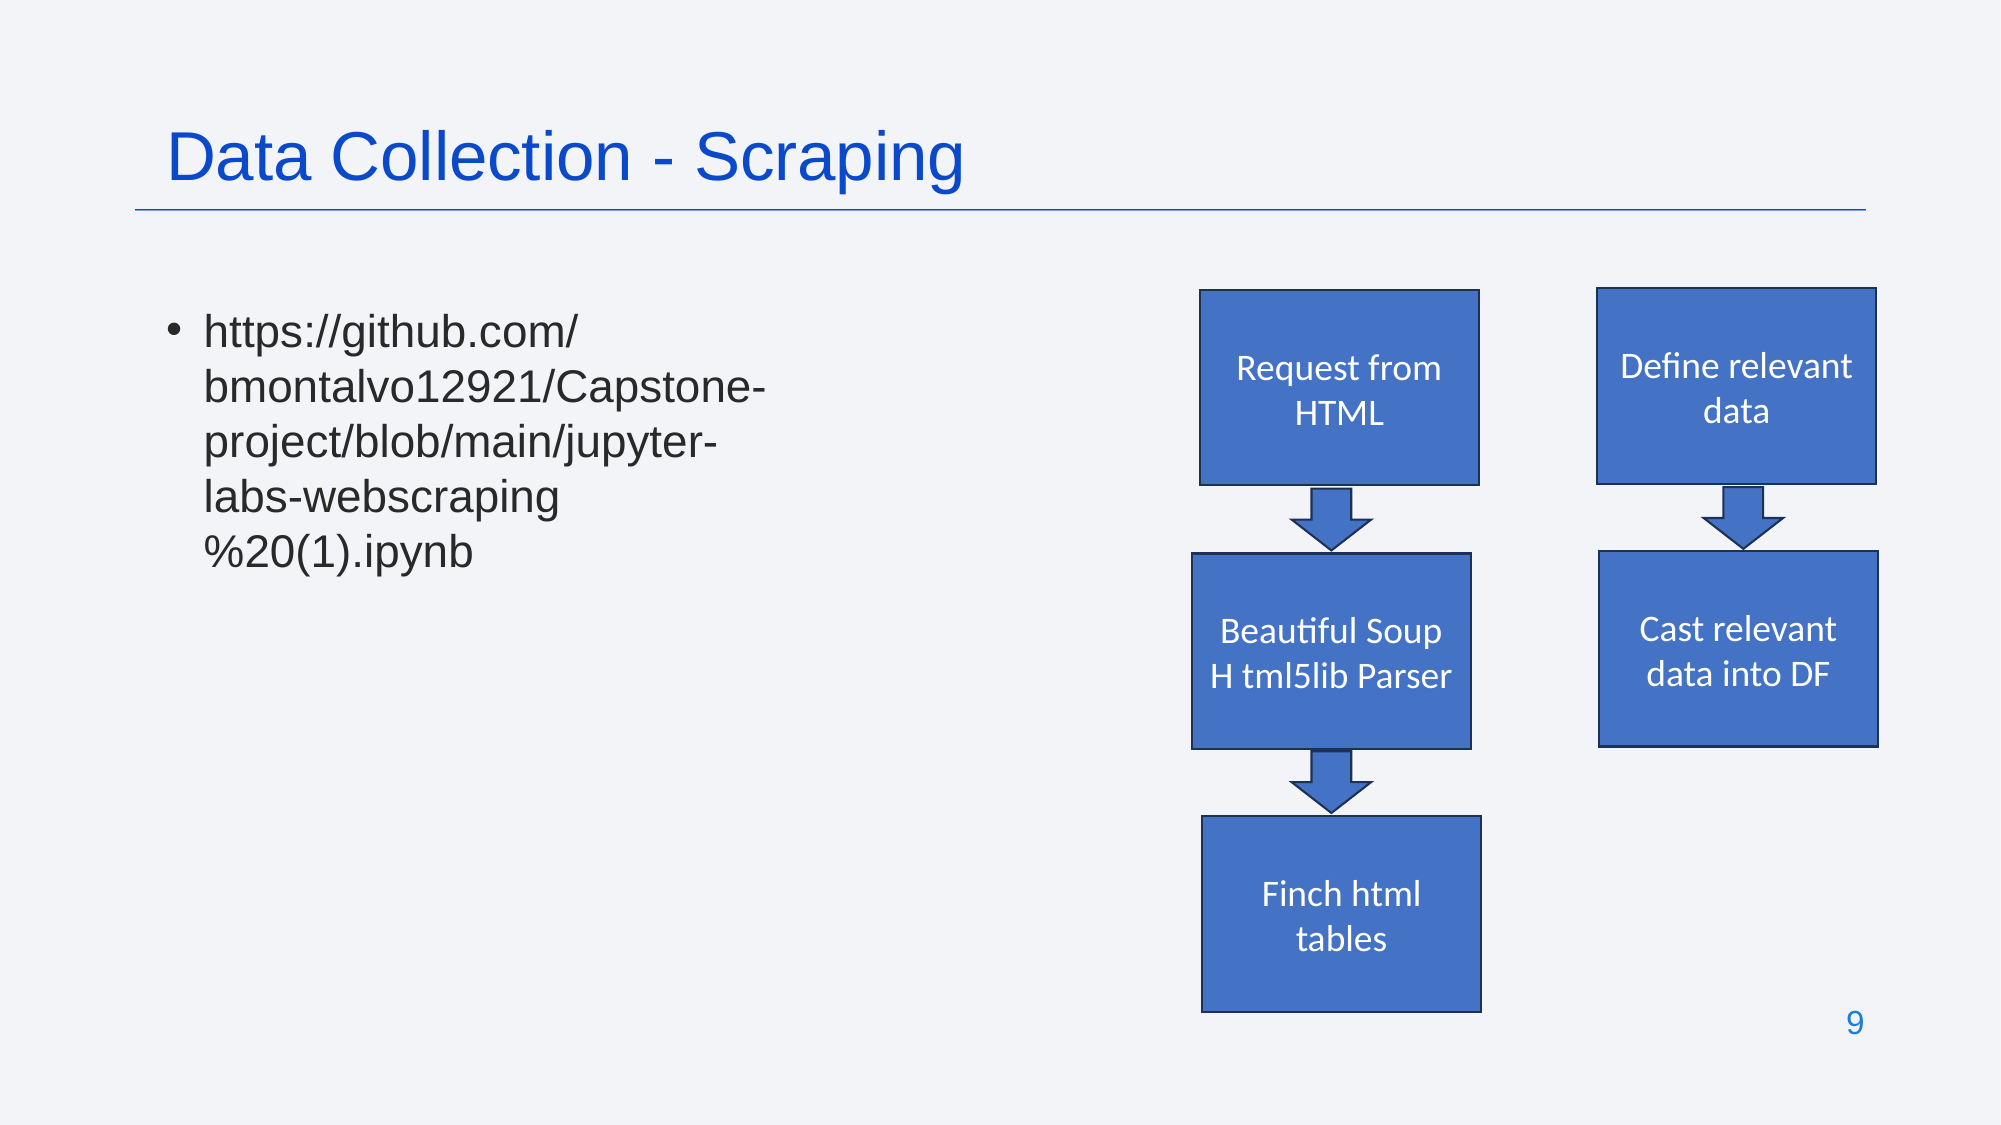

Data Collection - Scraping
Define relevant data
Request from HTML
https://github.com/bmontalvo12921/Capstone-project/blob/main/jupyter-labs-webscraping%20(1).ipynb

Cast relevant data into DF
Beautiful Soup
H tml5lib Parser

Finch html tables
9